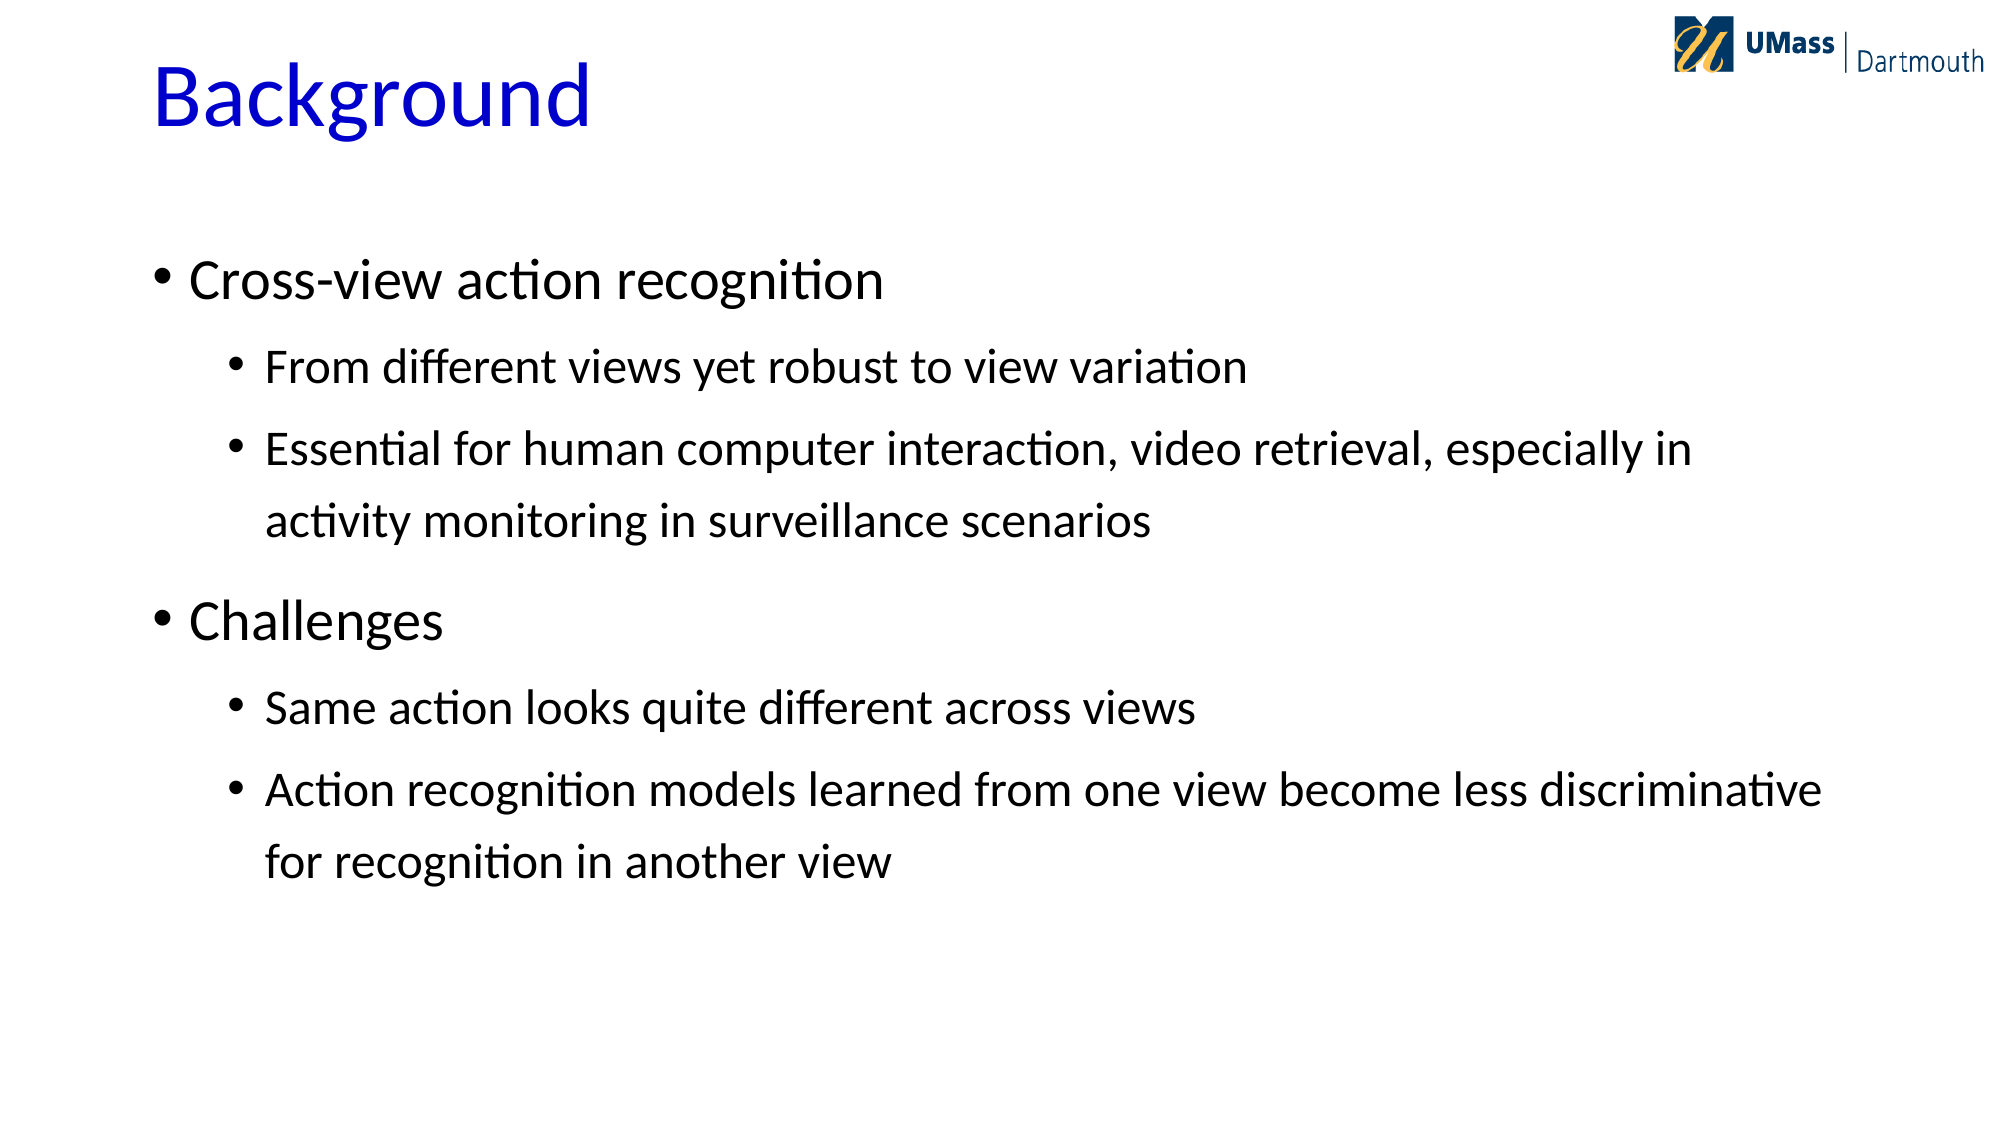

# Background
Cross-view action recognition
From different views yet robust to view variation
Essential for human computer interaction, video retrieval, especially in activity monitoring in surveillance scenarios
Challenges
Same action looks quite different across views
Action recognition models learned from one view become less discriminative for recognition in another view